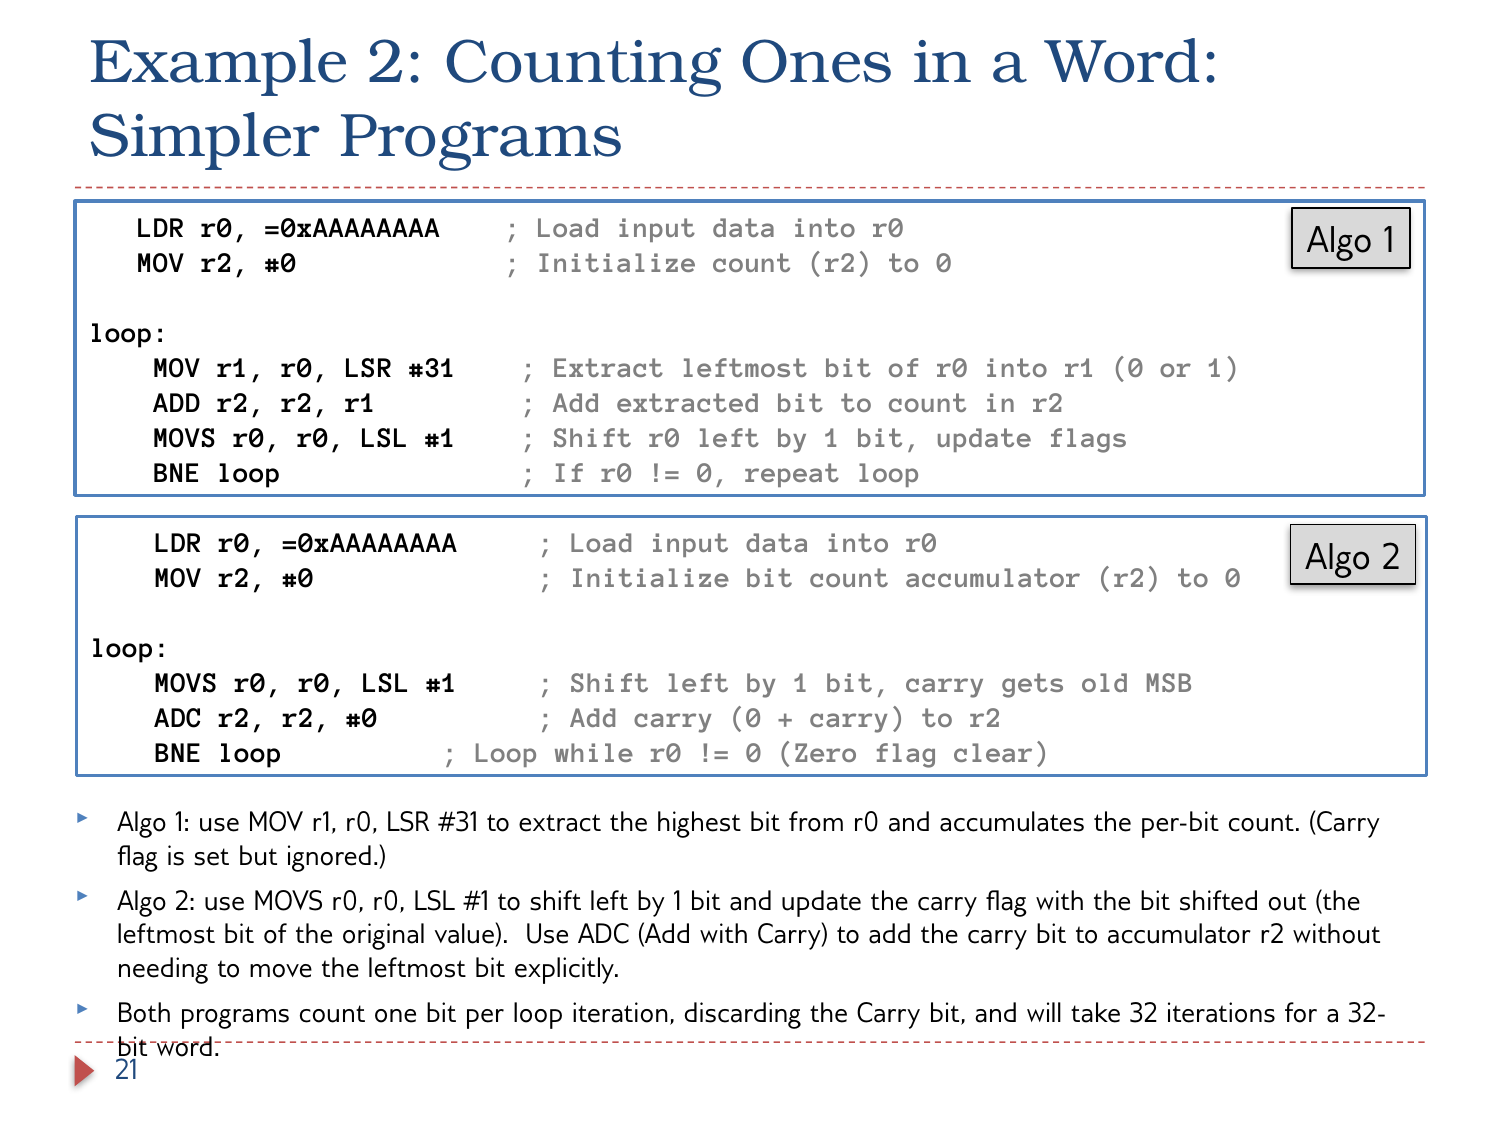

# Example 2: Counting Ones in a Word: Simpler Programs
   LDR r0, =0xAAAAAAAA    ; Load input data into r0
   MOV r2, #0             ; Initialize count (r2) to 0

loop:
    MOV r1, r0, LSR #31    ; Extract leftmost bit of r0 into r1 (0 or 1)
    ADD r2, r2, r1         ; Add extracted bit to count in r2
    MOVS r0, r0, LSL #1    ; Shift r0 left by 1 bit, update flags
    BNE loop               ; If r0 != 0, repeat loop
Algo 1
    LDR r0, =0xAAAAAAAA     ; Load input data into r0
    MOV r2, #0              ; Initialize bit count accumulator (r2) to 0

loop:
    MOVS r0, r0, LSL #1     ; Shift left by 1 bit, carry gets old MSB
    ADC r2, r2, #0          ; Add carry (0 + carry) to r2
    BNE loop          ; Loop while r0 != 0 (Zero flag clear)
Algo 2
Algo 1: use MOV r1, r0, LSR #31 to extract the highest bit from r0 and accumulates the per-bit count. (Carry flag is set but ignored.)
Algo 2: use MOVS r0, r0, LSL #1 to shift left by 1 bit and update the carry flag with the bit shifted out (the leftmost bit of the original value).  Use ADC (Add with Carry) to add the carry bit to accumulator r2 without needing to move the leftmost bit explicitly.
Both programs count one bit per loop iteration, discarding the Carry bit, and will take 32 iterations for a 32-bit word.
21